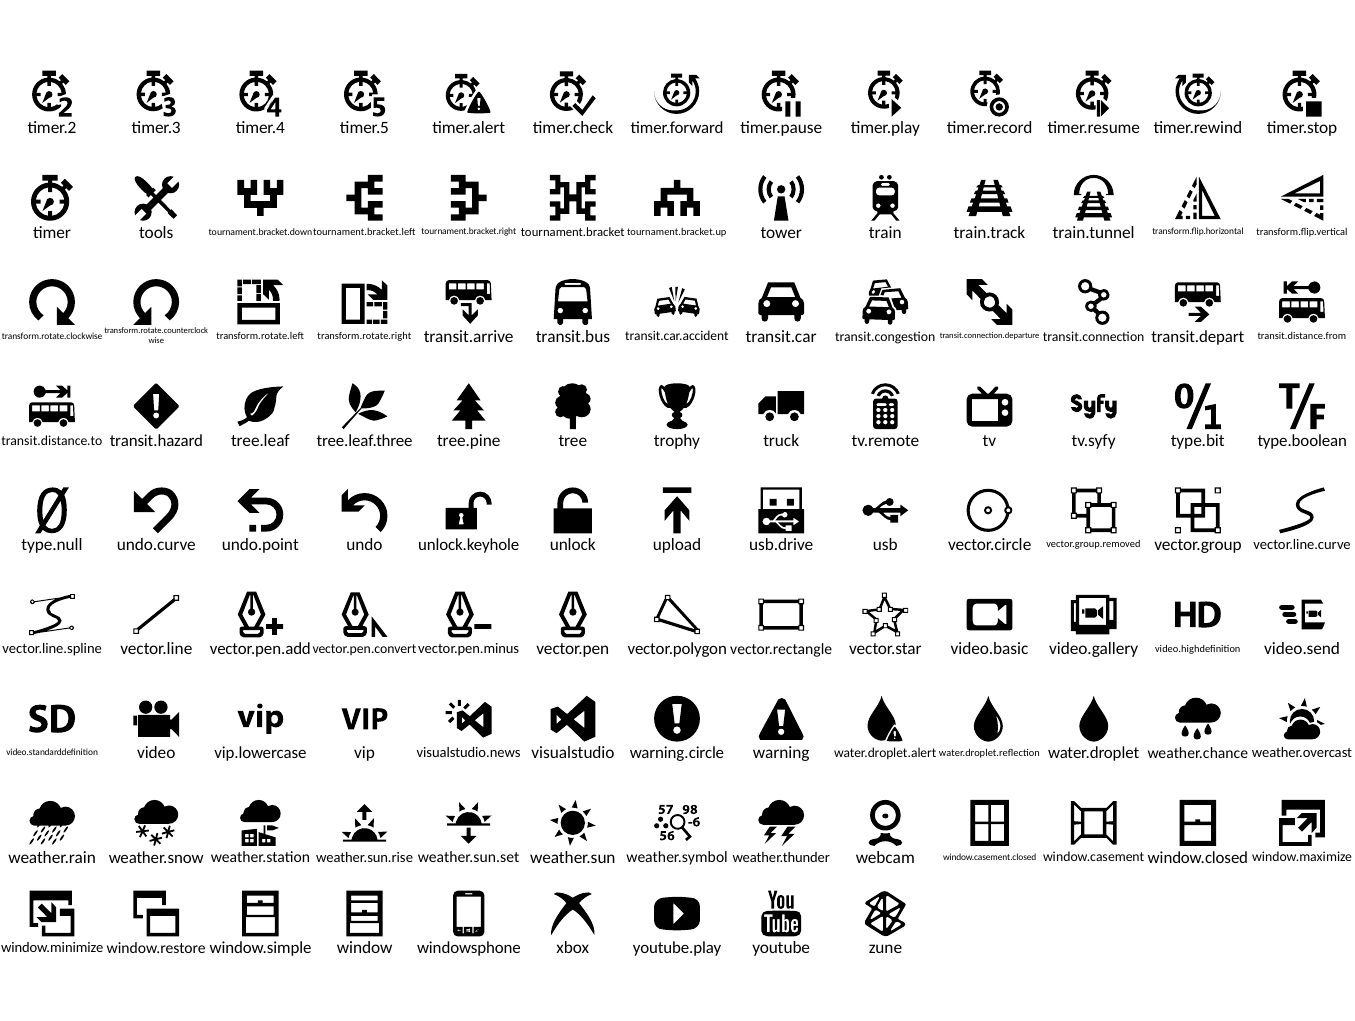

timer.2
timer.3
timer.4
timer.5
timer.alert
timer.check
timer.forward
timer.pause
timer.play
timer.record
timer.resume
timer.rewind
timer.stop

timer
tools
tournament.bracket.down
tournament.bracket.left
tournament.bracket.right
tournament.bracket
tournament.bracket.up
tower
train
train.track
train.tunnel
transform.flip.horizontal
transform.flip.vertical

transform.rotate.clockwise
transform.rotate.counterclockwise
transform.rotate.left
transform.rotate.right
transit.arrive
transit.bus
transit.car.accident
transit.car
transit.congestion
transit.connection.departure
transit.connection
transit.depart
transit.distance.from

transit.distance.to
transit.hazard
tree.leaf
tree.leaf.three
tree.pine
tree
trophy
truck
tv.remote
tv
tv.syfy
type.bit
type.boolean

type.null
undo.curve
undo.point
undo
unlock.keyhole
unlock
upload
usb.drive
usb
vector.circle
vector.group.removed
vector.group
vector.line.curve

vector.line.spline
vector.line
vector.pen.add
vector.pen.convert
vector.pen.minus
vector.pen
vector.polygon
vector.rectangle
vector.star
video.basic
video.gallery
video.highdefinition
video.send

video.standarddefinition
video
vip.lowercase
vip
visualstudio.news
visualstudio
warning.circle
warning
water.droplet.alert
water.droplet.reflection
water.droplet
weather.chance
weather.overcast

weather.rain
weather.snow
weather.station
weather.sun.rise
weather.sun.set
weather.sun
weather.symbol
weather.thunder
webcam
window.casement.closed
window.casement
window.closed
window.maximize

window.minimize
window.restore
window.simple
window
windowsphone
xbox
youtube.play
youtube
zune